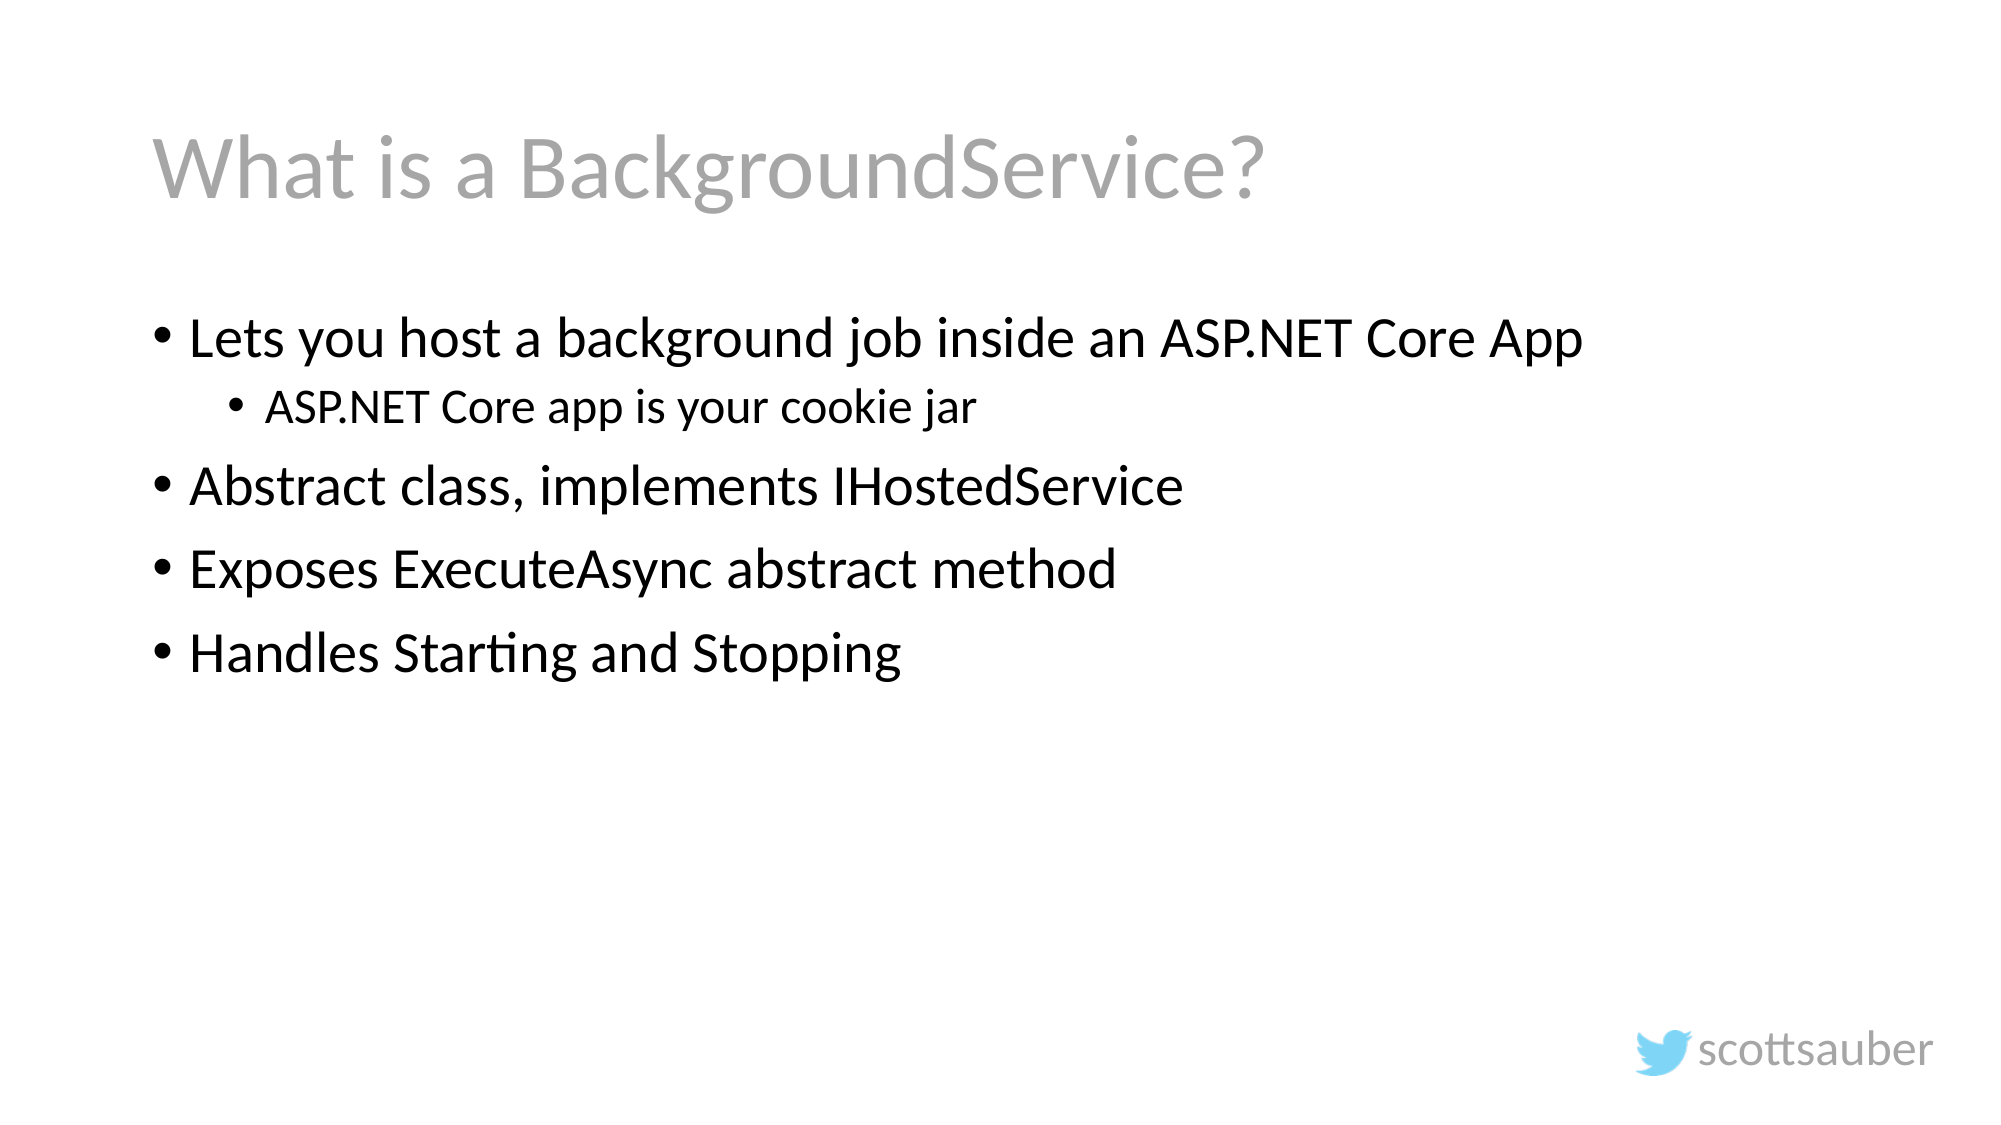

# What is a BackgroundService?
Lets you host a background job inside an ASP.NET Core App
ASP.NET Core app is your cookie jar
Abstract class, implements IHostedService
Exposes ExecuteAsync abstract method
Handles Starting and Stopping
scottsauber